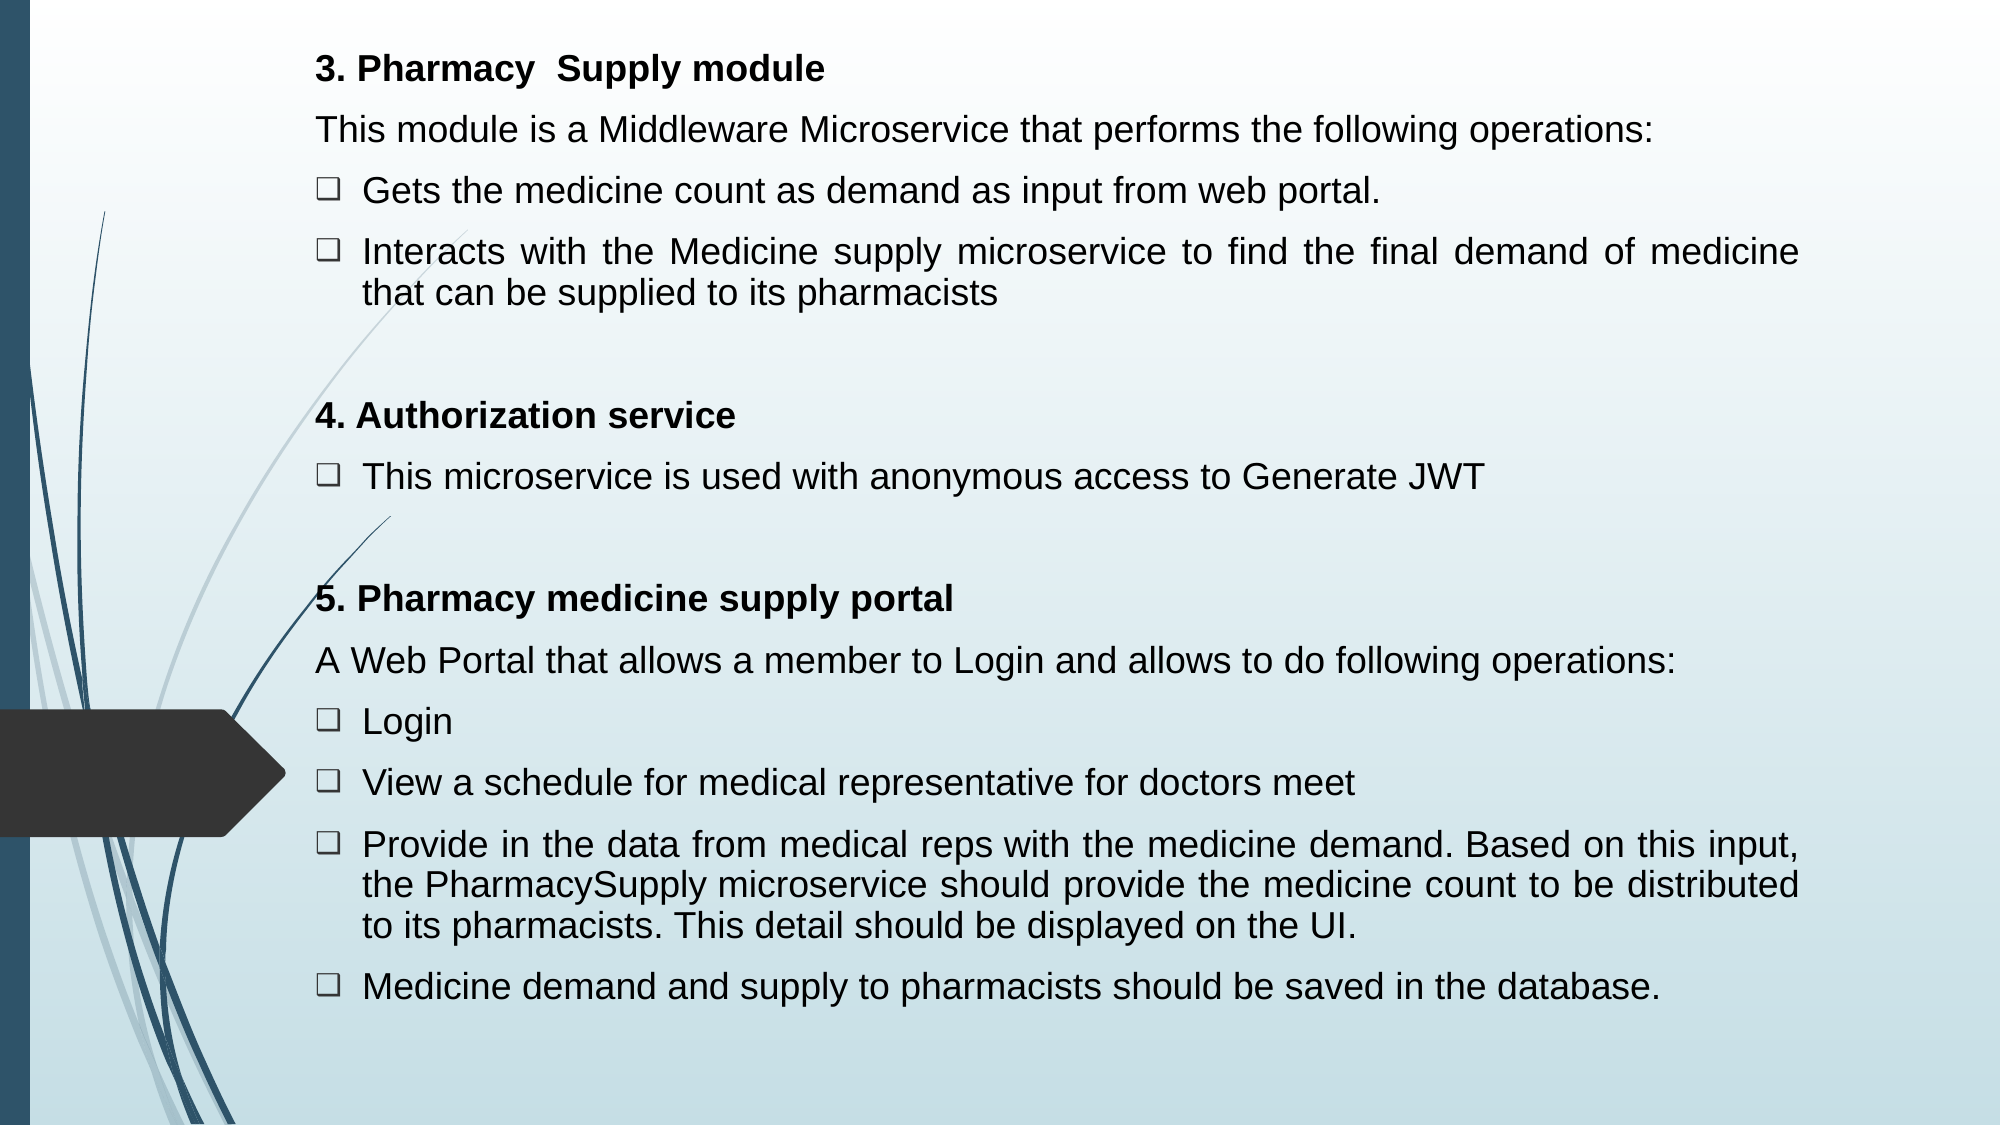

3. Pharmacy  Supply module
This module is a Middleware Microservice that performs the following operations:
Gets the medicine count as demand as input from web portal.
Interacts with the Medicine supply microservice to find the final demand of medicine that can be supplied to its pharmacists

4. Authorization service
This microservice is used with anonymous access to Generate JWT

5. Pharmacy medicine supply portal
A Web Portal that allows a member to Login and allows to do following operations:
Login
View a schedule for medical representative for doctors meet
Provide in the data from medical reps with the medicine demand. Based on this input, the PharmacySupply microservice should provide the medicine count to be distributed to its pharmacists. This detail should be displayed on the UI.
Medicine demand and supply to pharmacists should be saved in the database.